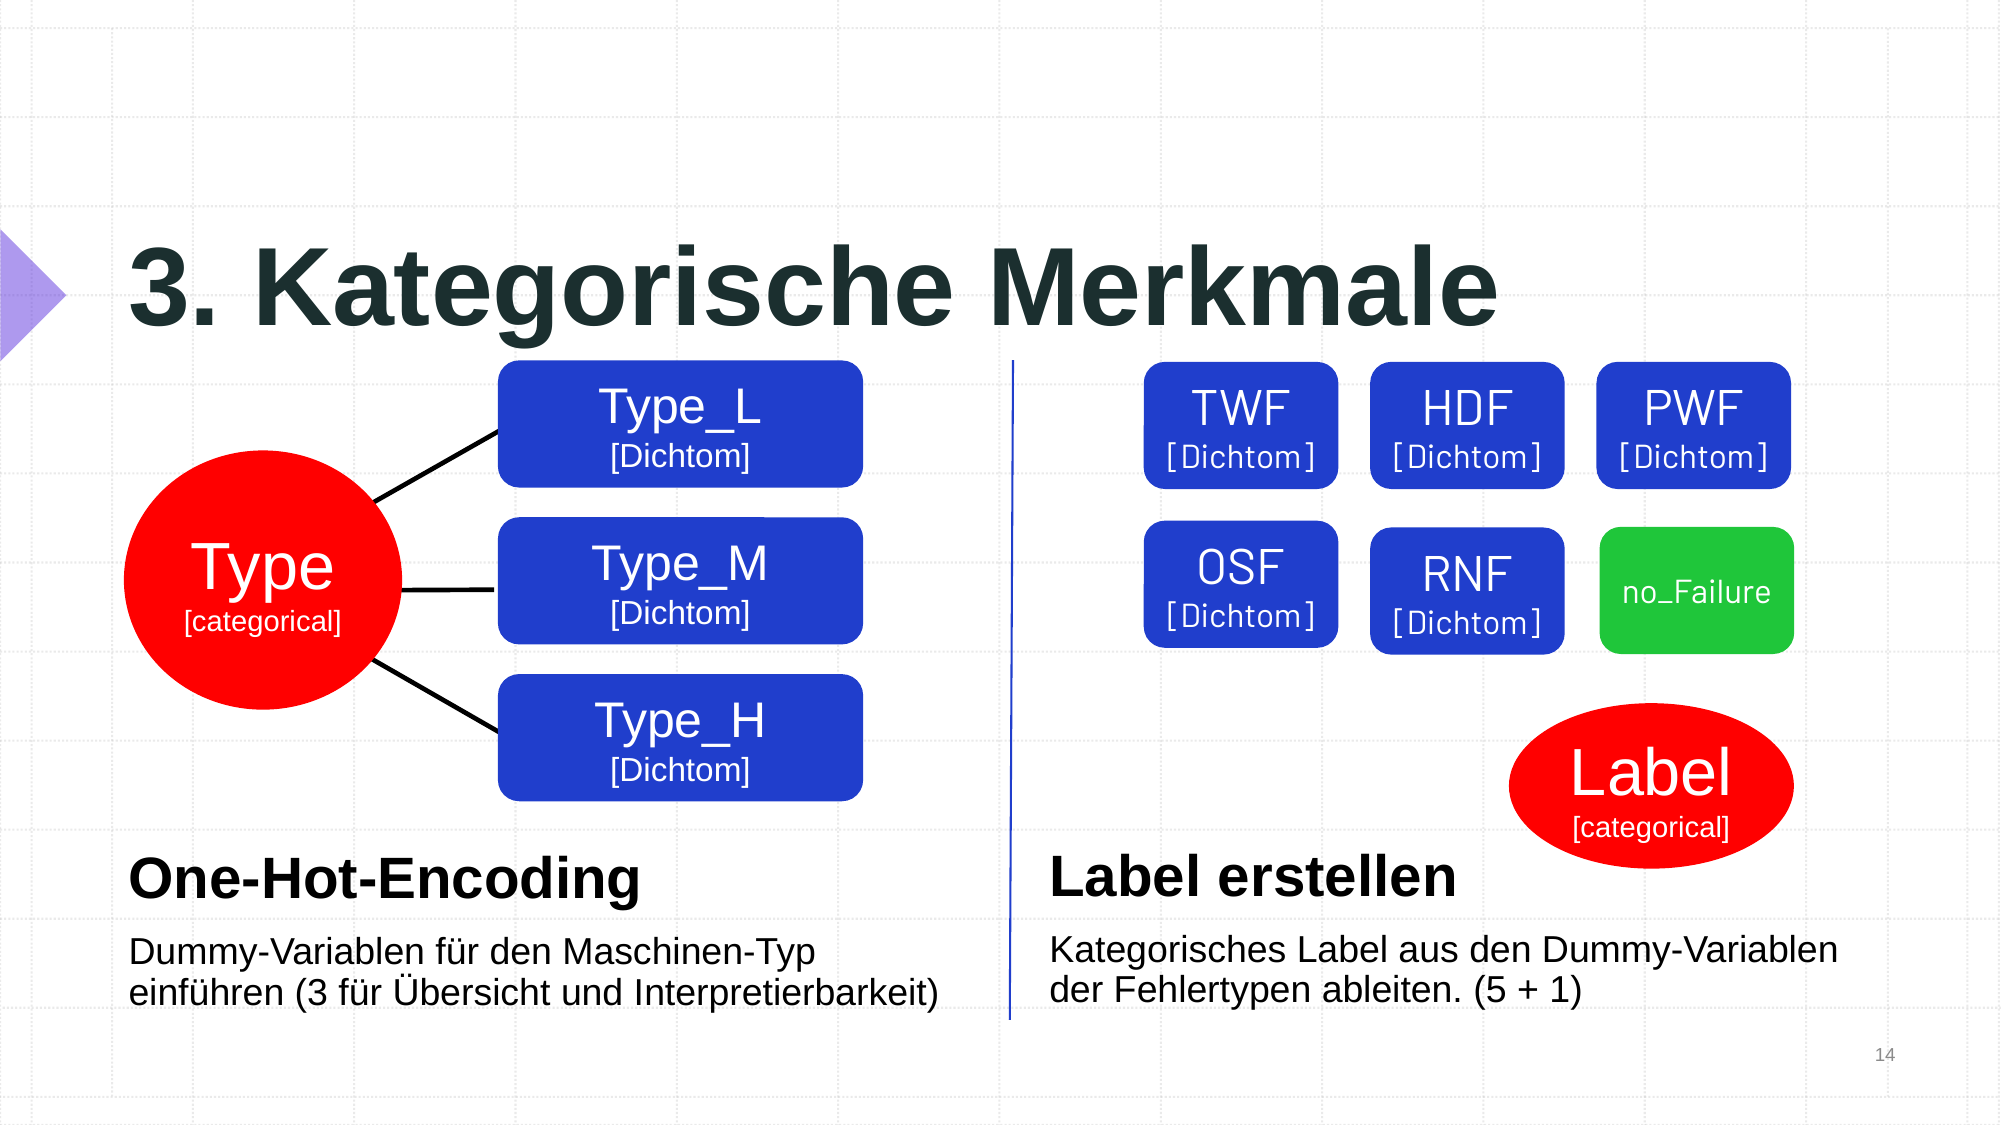

# 3. Kategorische Merkmale
Type_L
[Dichtom]
Type
[categorical]
Type_M
[Dichtom]
Type_H
[Dichtom]
TWF
[Dichtom]
HDF
[Dichtom]
PWF
[Dichtom]
OSF
[Dichtom]
no_Failure
RNF
[Dichtom]
Label
[categorical]
Label erstellen
Kategorisches Label aus den Dummy-Variablen der Fehlertypen ableiten. (5 + 1)
One-Hot-Encoding
Dummy-Variablen für den Maschinen-Typ einführen (3 für Übersicht und Interpretierbarkeit)
14